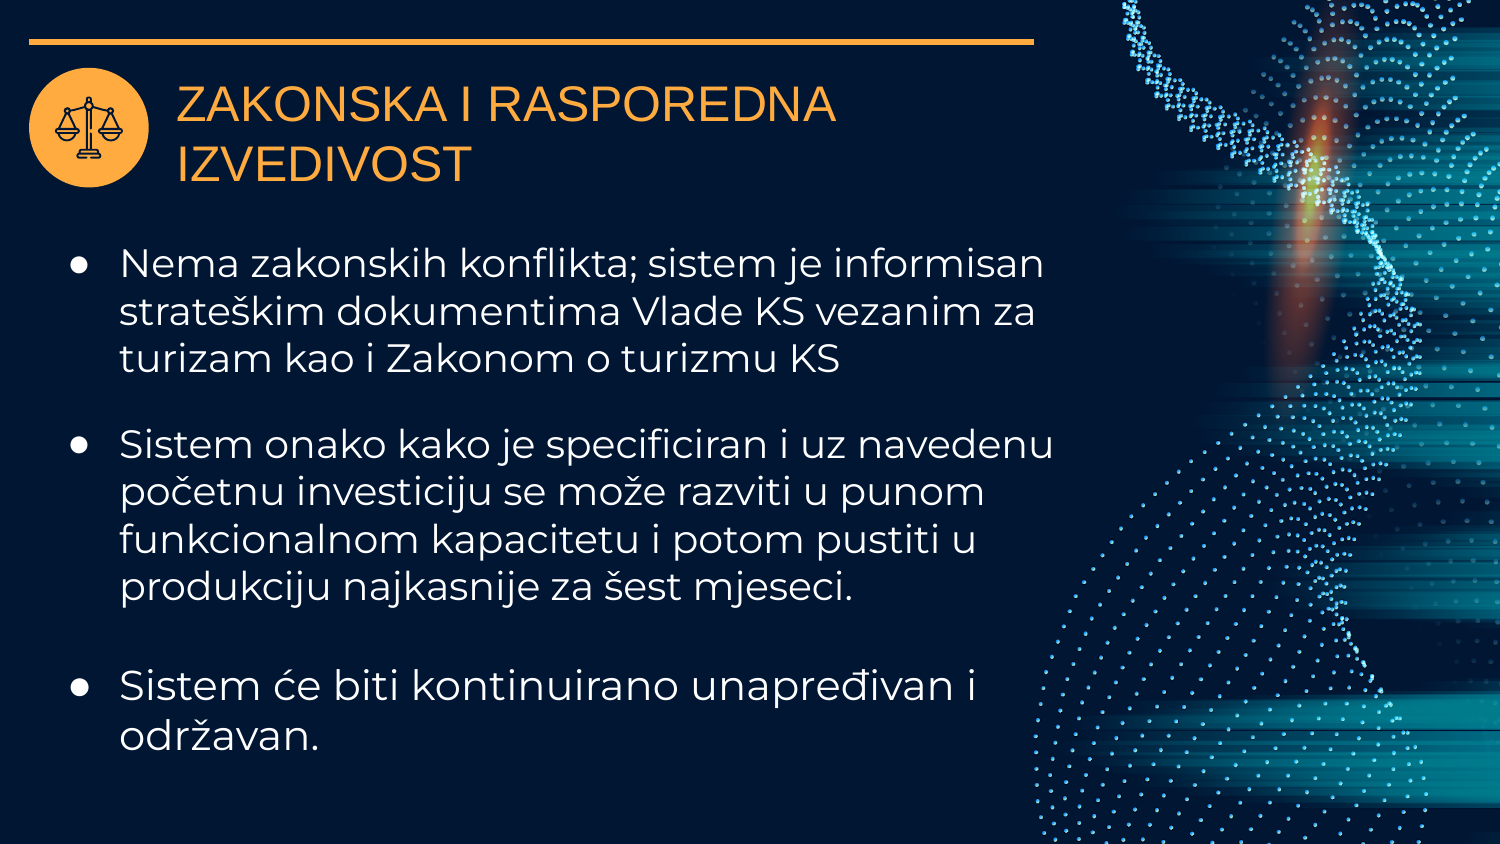

# ZAKONSKA I RASPOREDNA IZVEDIVOST

Nema zakonskih konflikta; sistem je informisan strateškim dokumentima Vlade KS vezanim za turizam kao i Zakonom o turizmu KS
Sistem onako kako je specificiran i uz navedenu početnu investiciju se može razviti u punom funkcionalnom kapacitetu i potom pustiti u produkciju najkasnije za šest mjeseci.
Sistem će biti kontinuirano unapređivan i održavan.